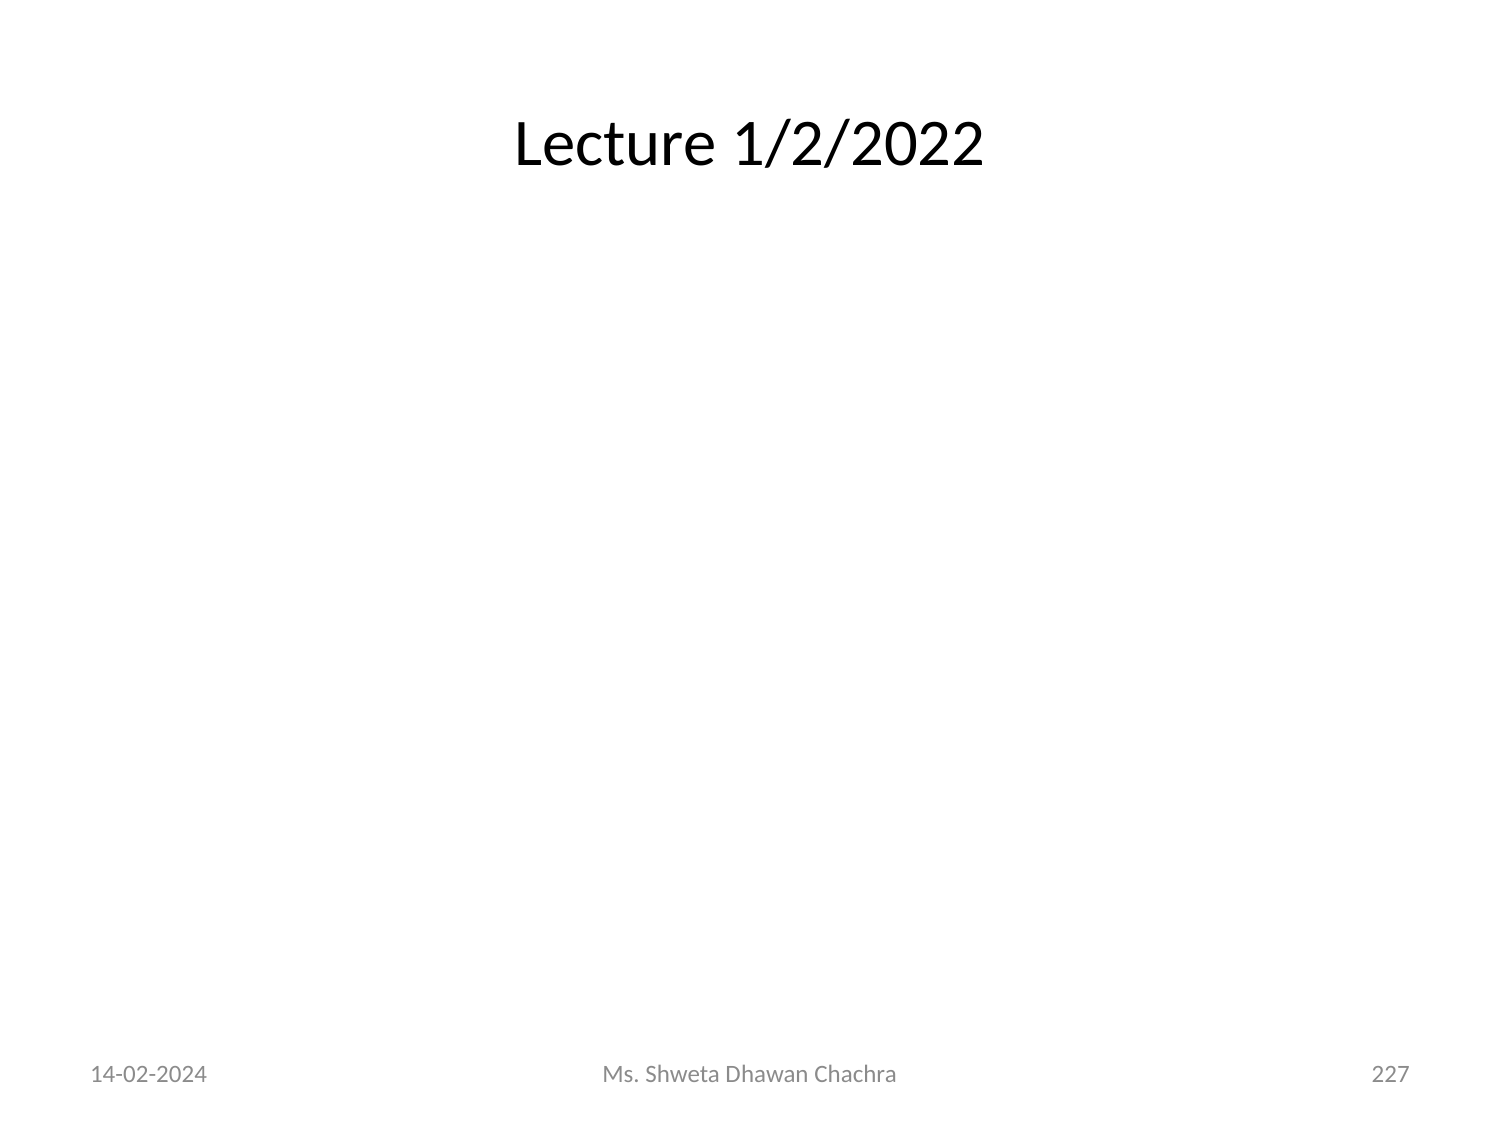

# Lecture 1/2/2022

14-02-2024
Ms. Shweta Dhawan Chachra
227